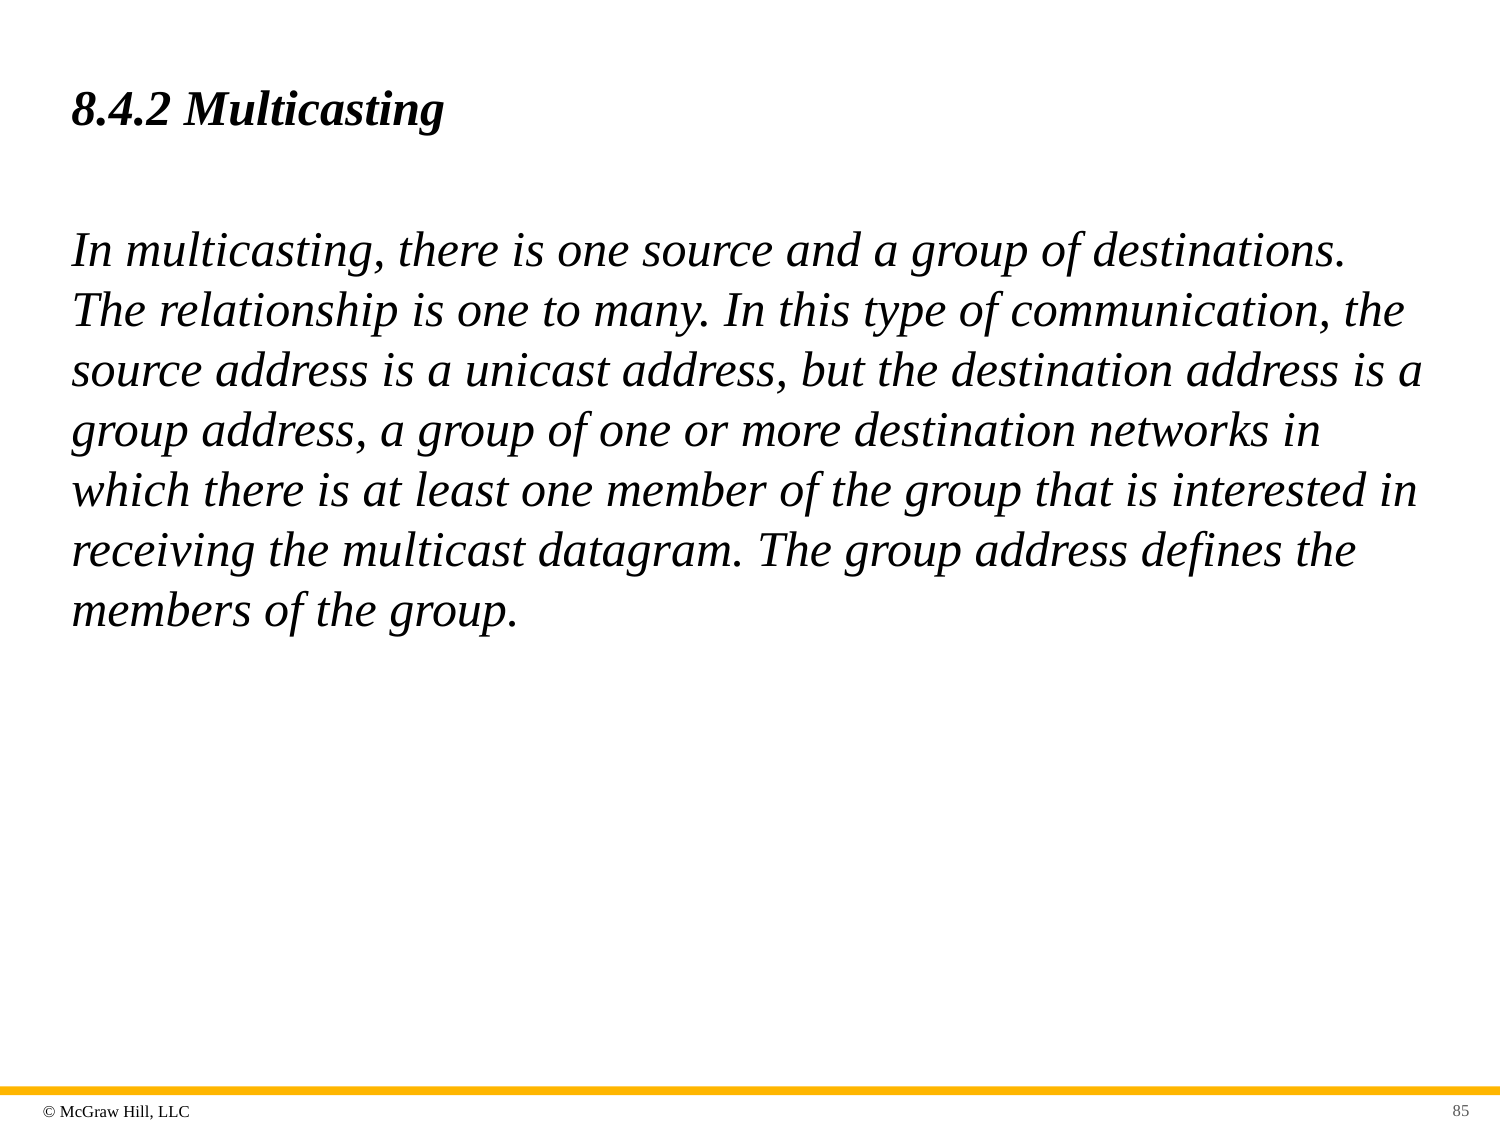

# 8.4.2 Multicasting
In multicasting, there is one source and a group of destinations. The relationship is one to many. In this type of communication, the source address is a unicast address, but the destination address is a group address, a group of one or more destination networks in which there is at least one member of the group that is interested in receiving the multicast datagram. The group address defines the members of the group.
85